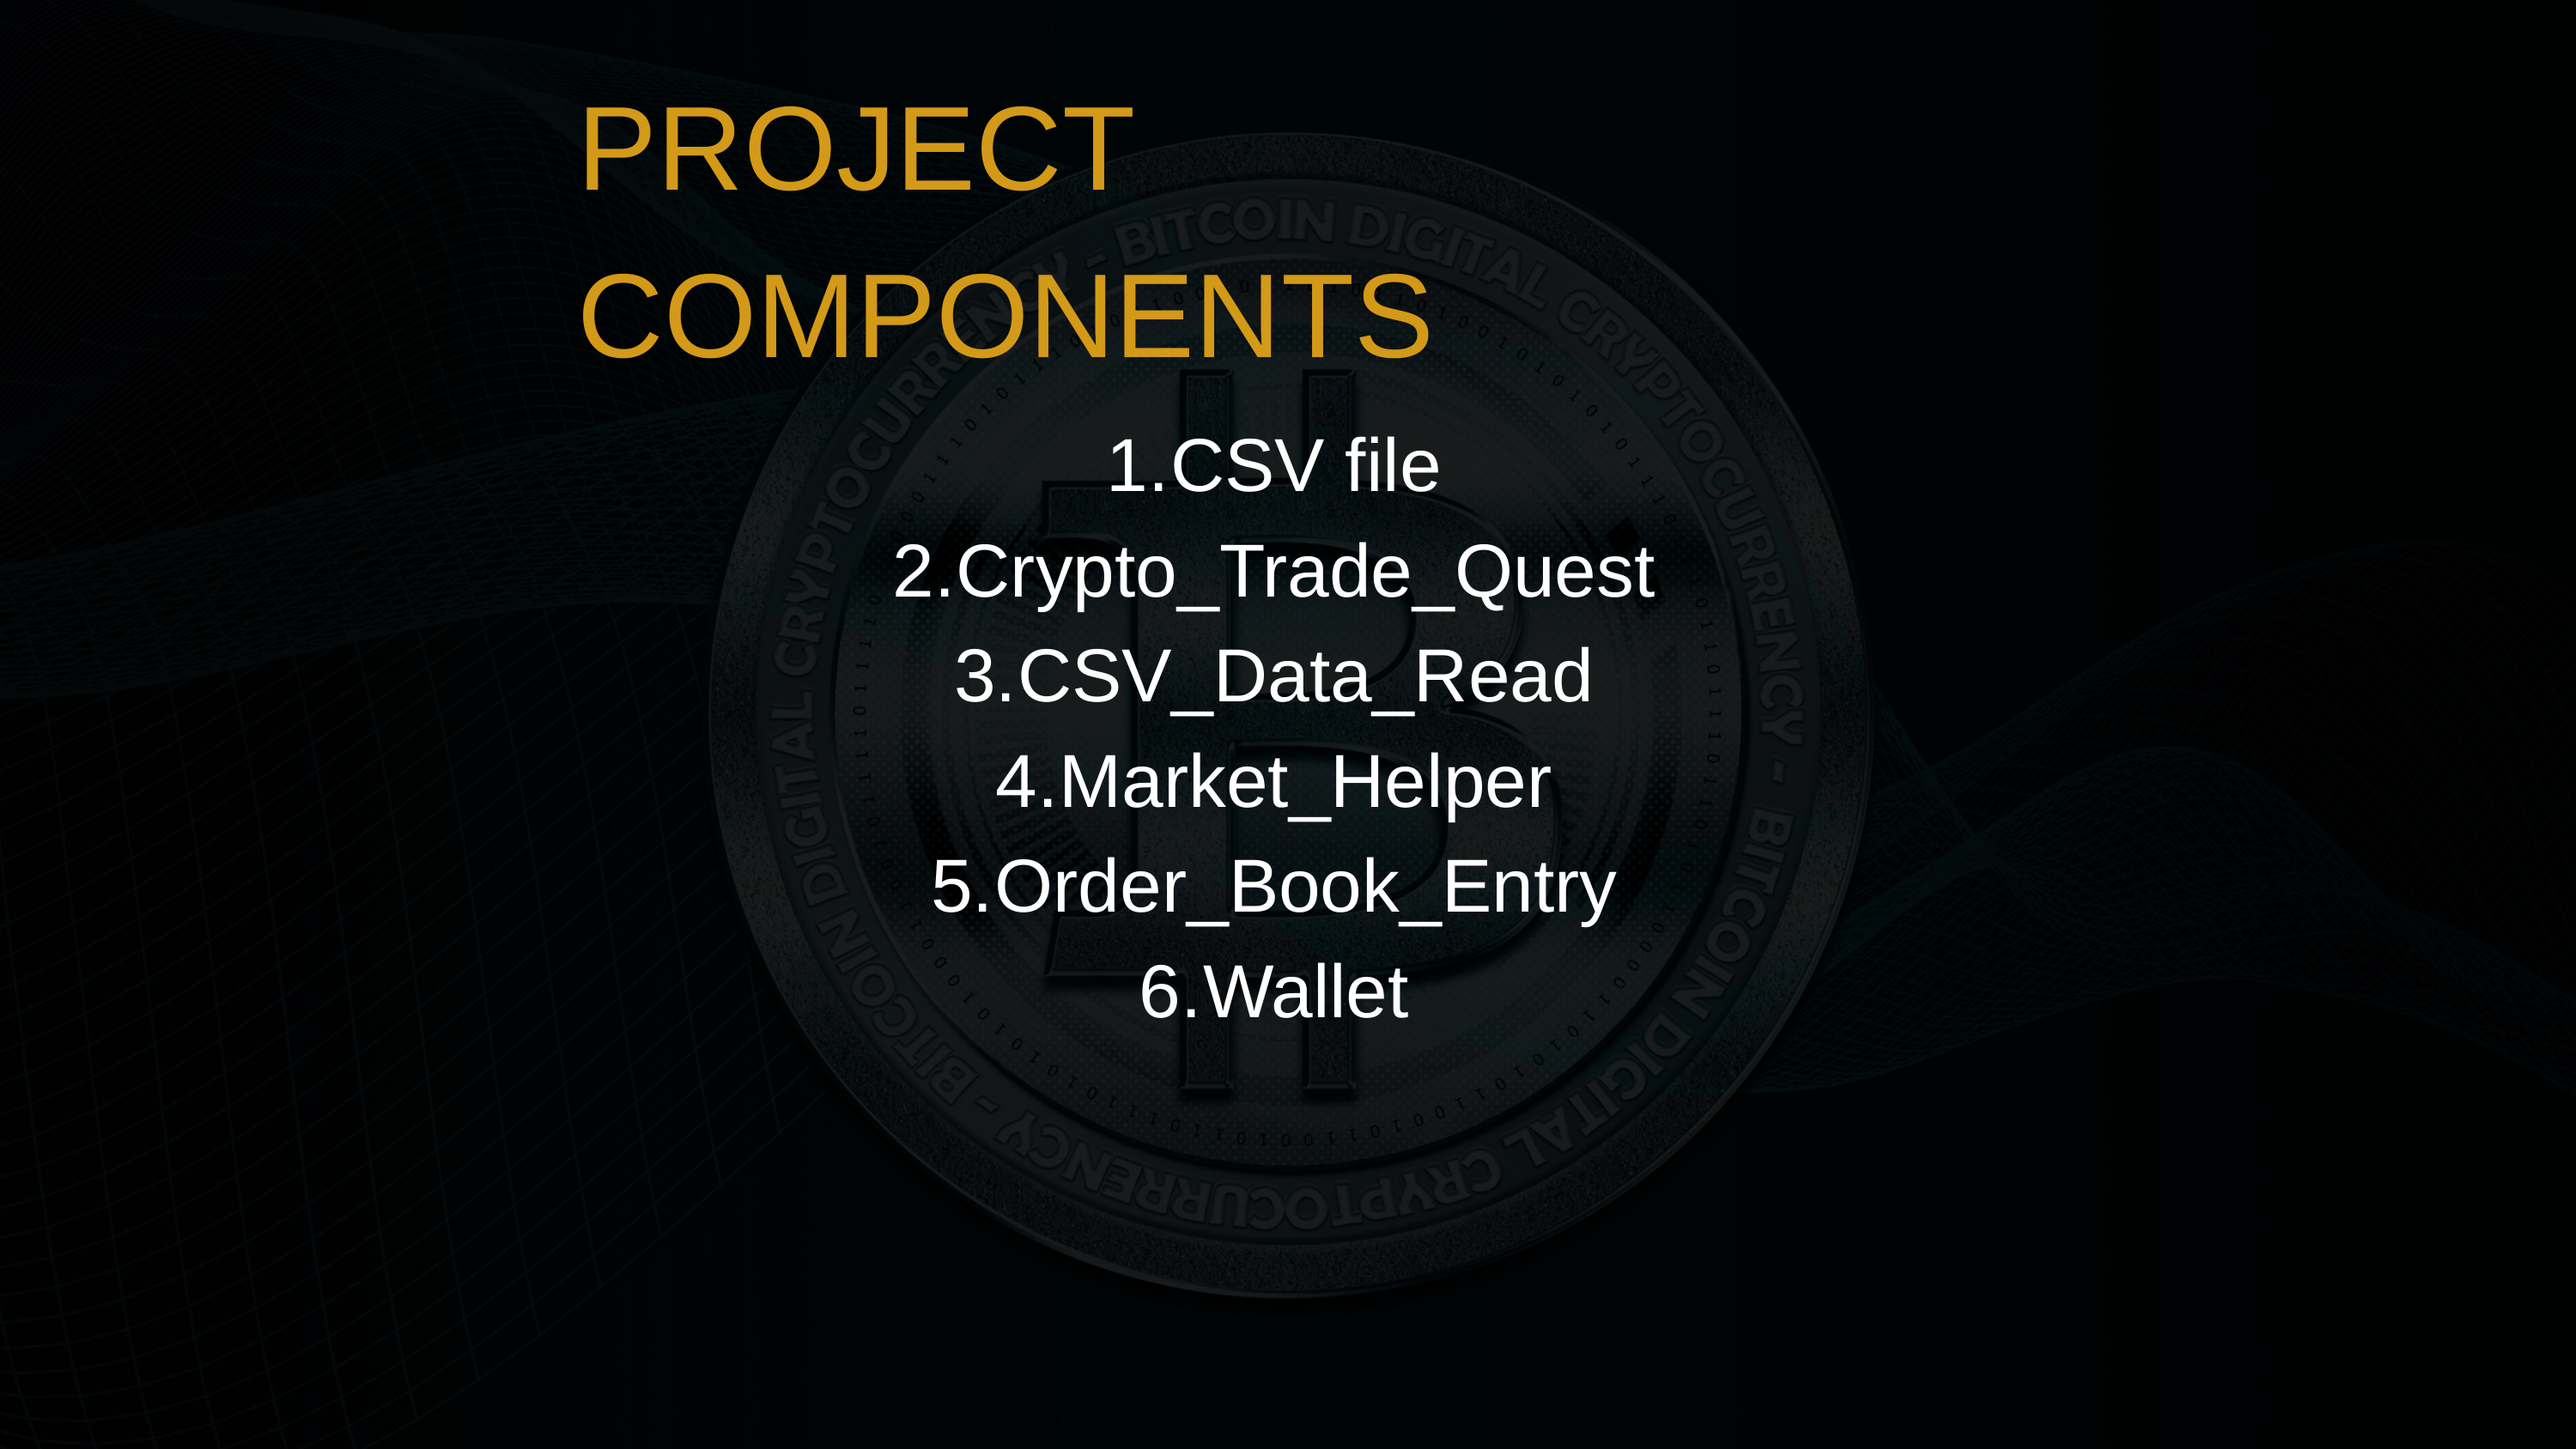

PROJECT COMPONENTS
CSV file
Crypto_Trade_Quest
CSV_Data_Read
Market_Helper
Order_Book_Entry
Wallet